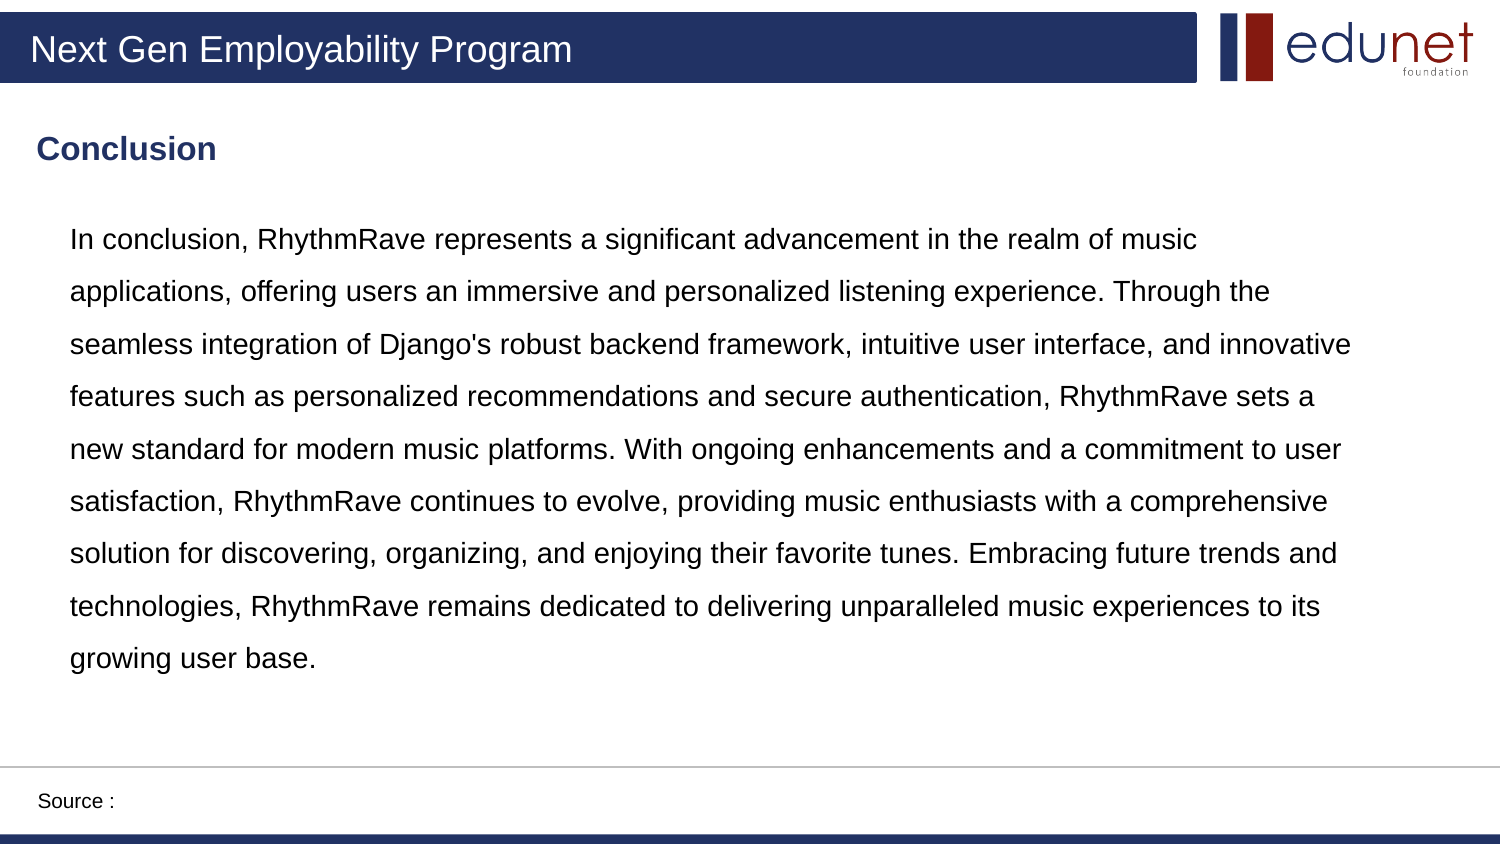

# Conclusion
In conclusion, RhythmRave represents a significant advancement in the realm of music applications, offering users an immersive and personalized listening experience. Through the seamless integration of Django's robust backend framework, intuitive user interface, and innovative features such as personalized recommendations and secure authentication, RhythmRave sets a new standard for modern music platforms. With ongoing enhancements and a commitment to user satisfaction, RhythmRave continues to evolve, providing music enthusiasts with a comprehensive solution for discovering, organizing, and enjoying their favorite tunes. Embracing future trends and technologies, RhythmRave remains dedicated to delivering unparalleled music experiences to its growing user base.
Source :